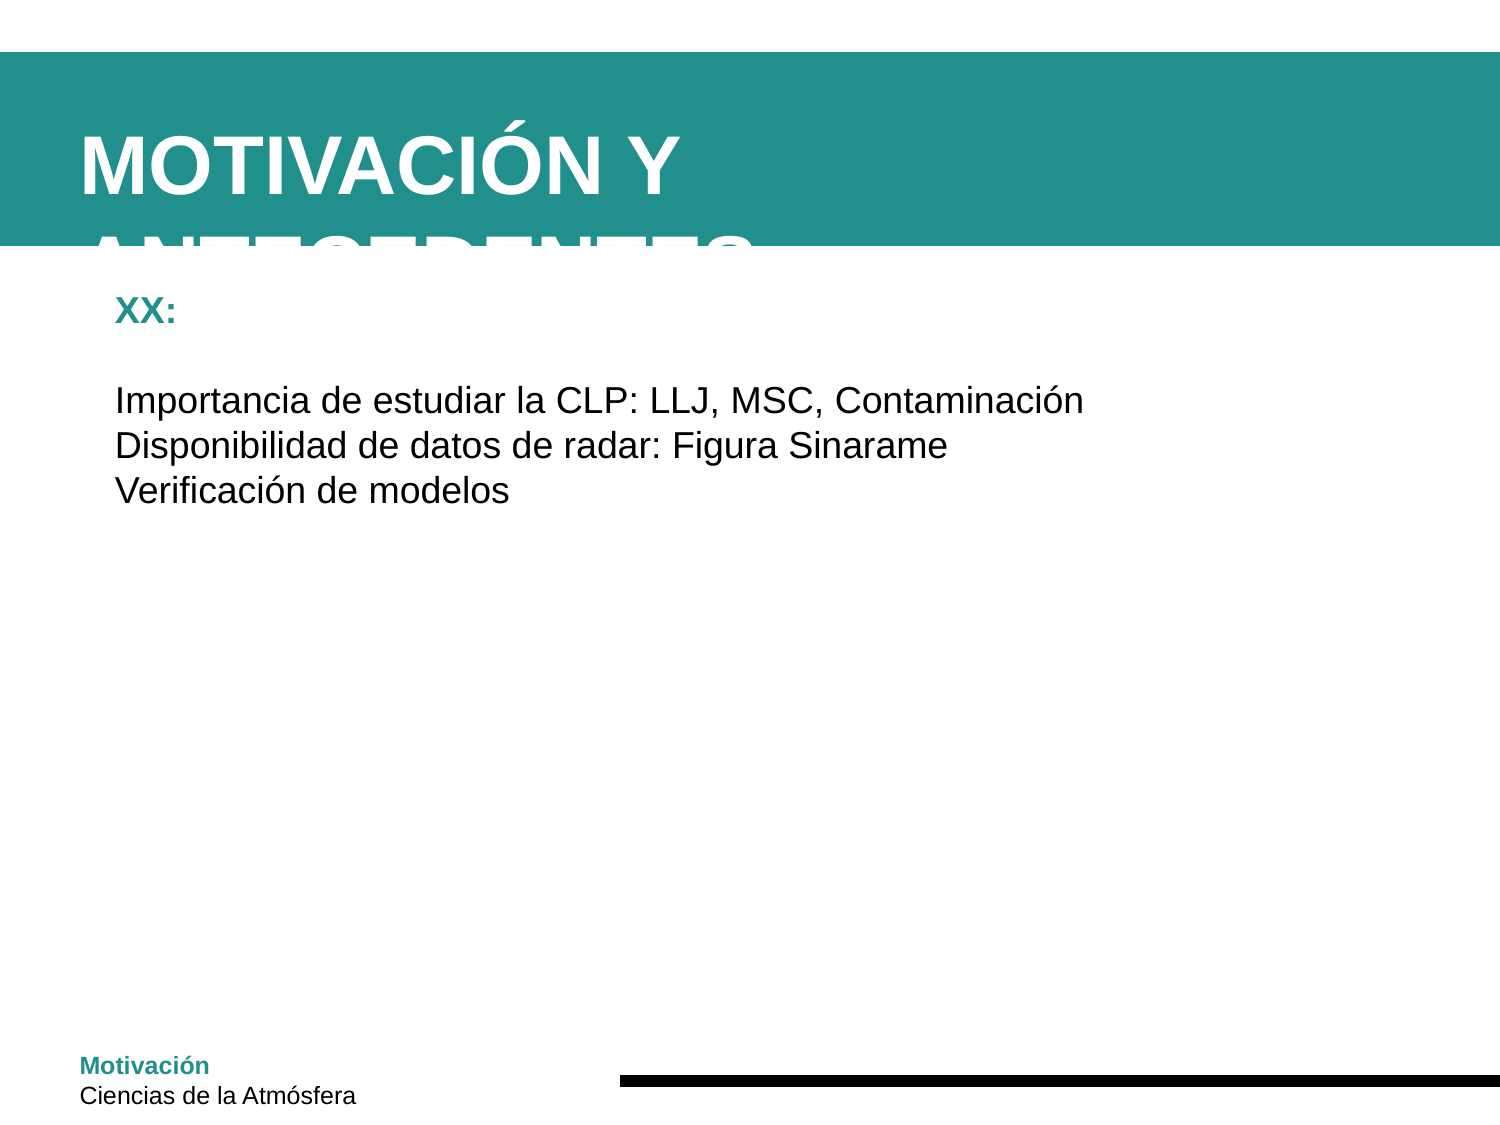

MOTIVACIÓN Y ANTECEDENTES
XX:

Importancia de estudiar la CLP: LLJ, MSC, Contaminación
Disponibilidad de datos de radar: Figura Sinarame
Verificación de modelos
Motivación
Ciencias de la Atmósfera